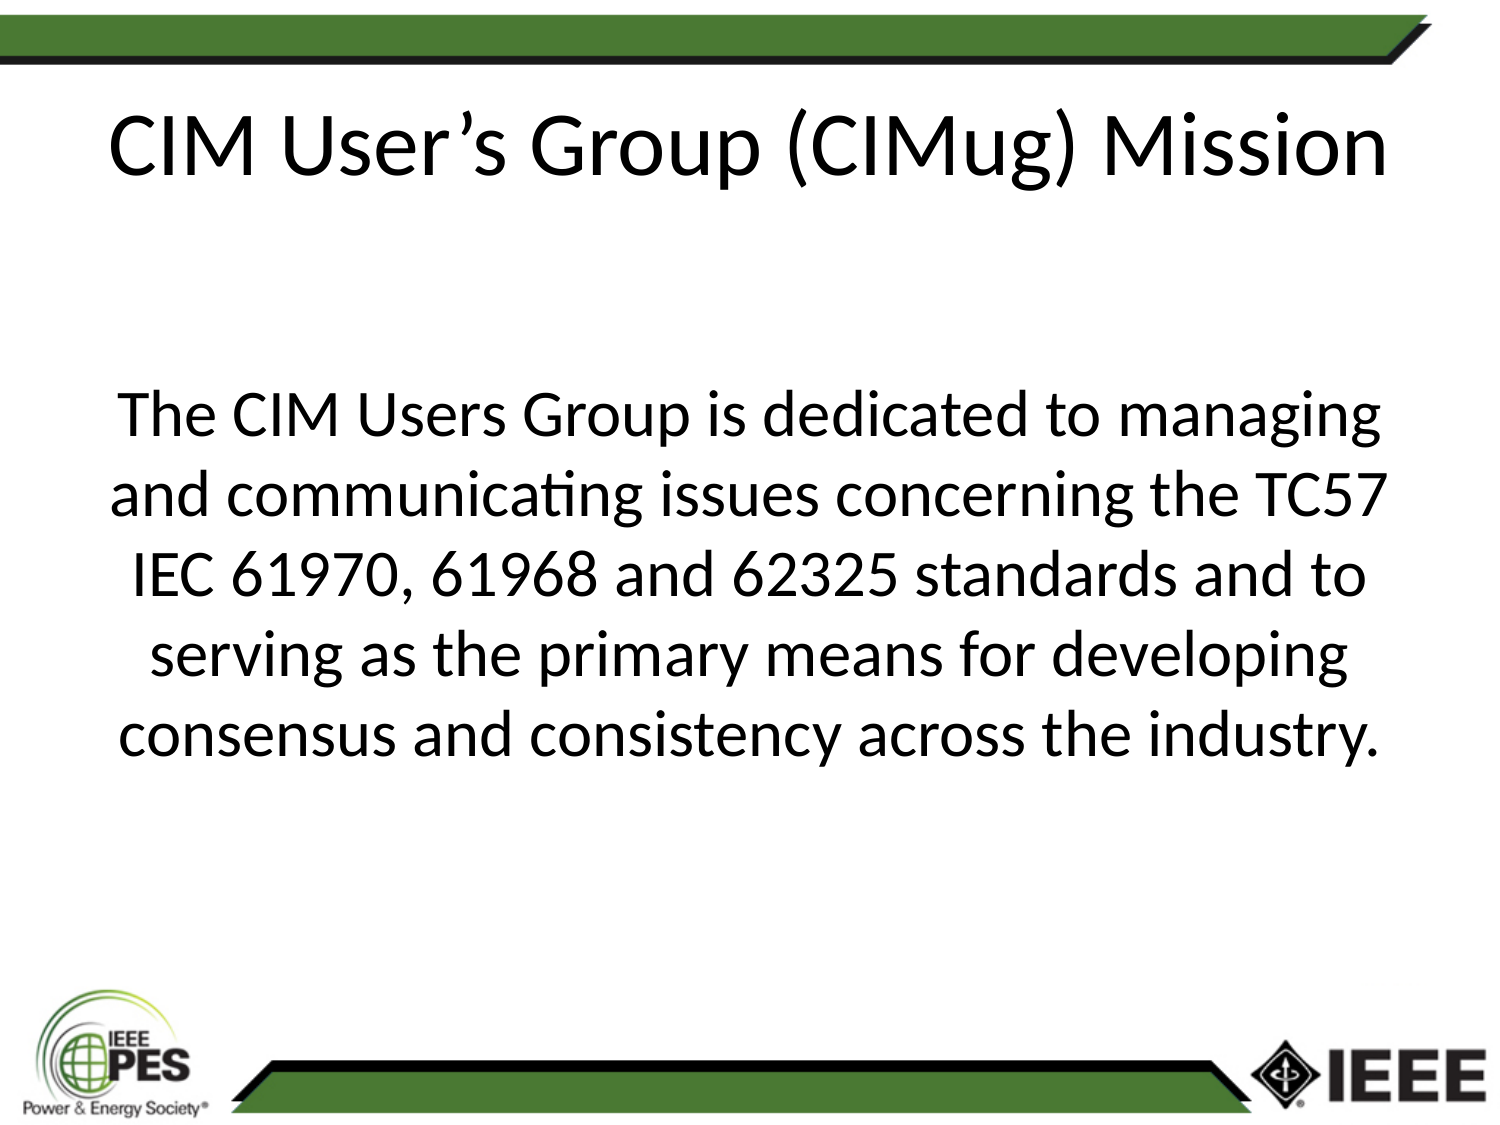

CIM User’s Group (CIMug) Mission
The CIM Users Group is dedicated to managing and communicating issues concerning the TC57 IEC 61970, 61968 and 62325 standards and to serving as the primary means for developing consensus and consistency across the industry.